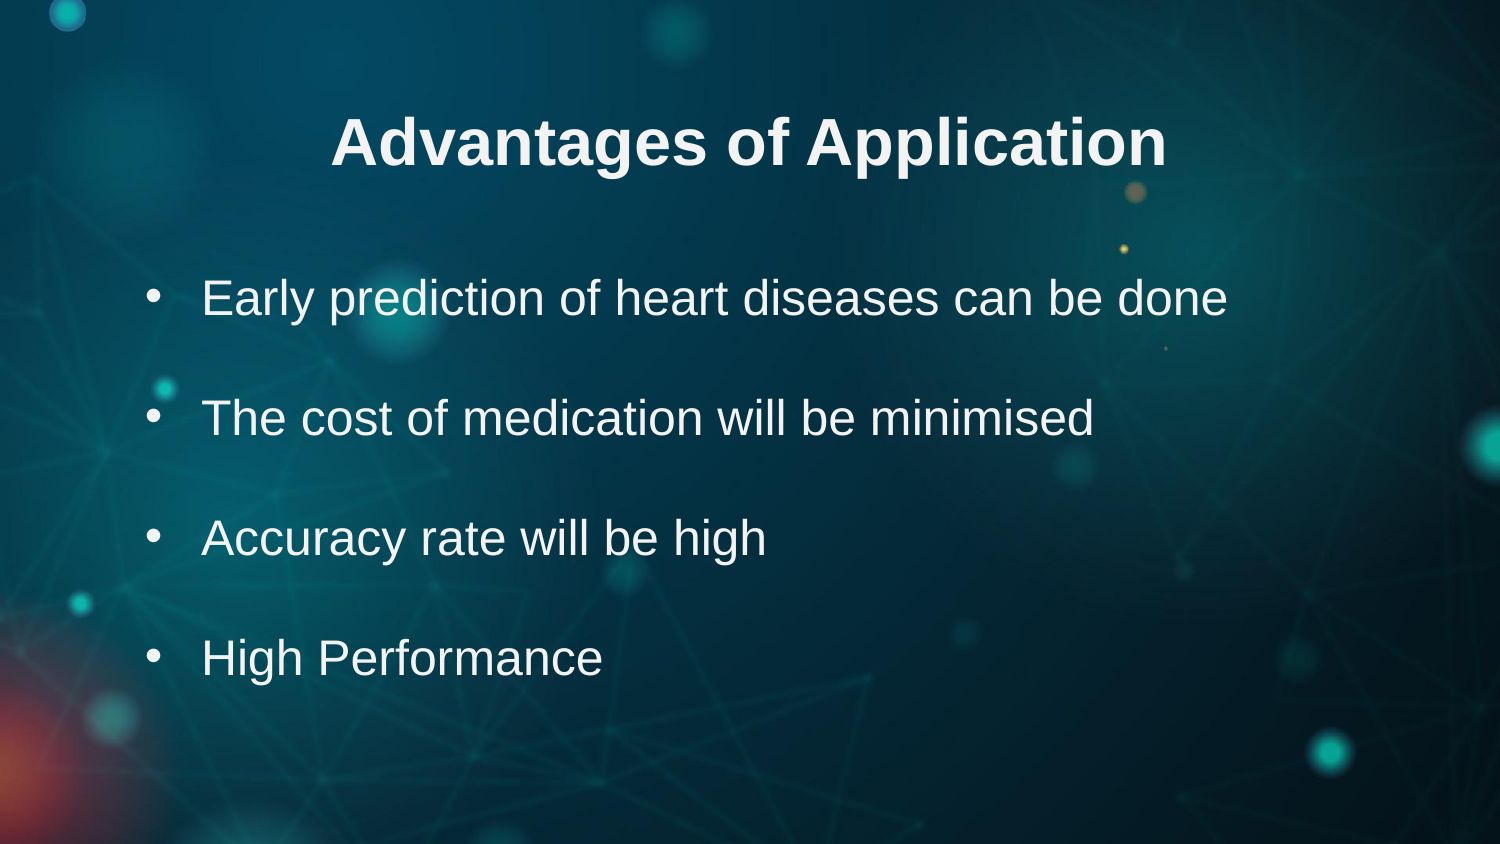

# Advantages of Application
Early prediction of heart diseases can be done

The cost of medication will be minimised

Accuracy rate will be high

High Performance